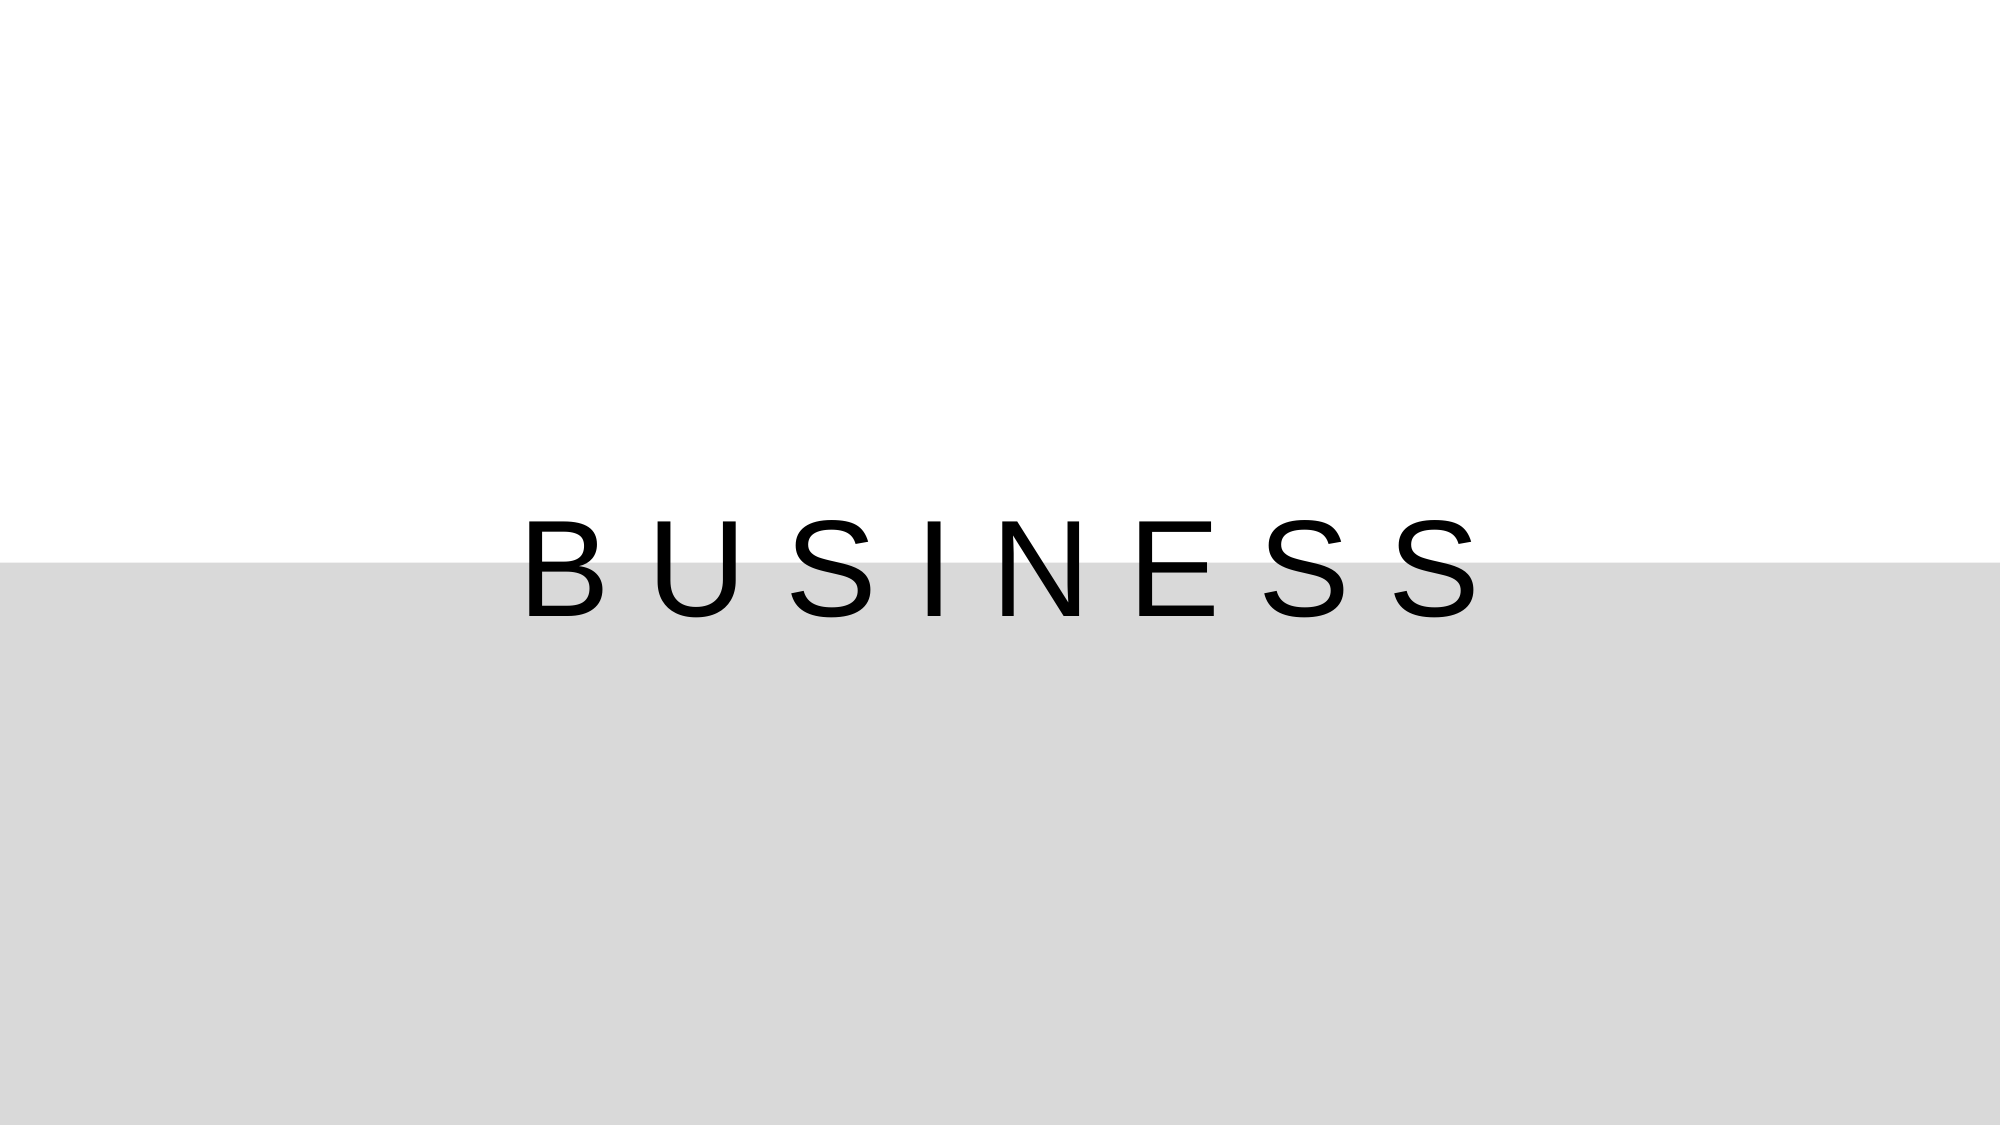

B U S I N E S S